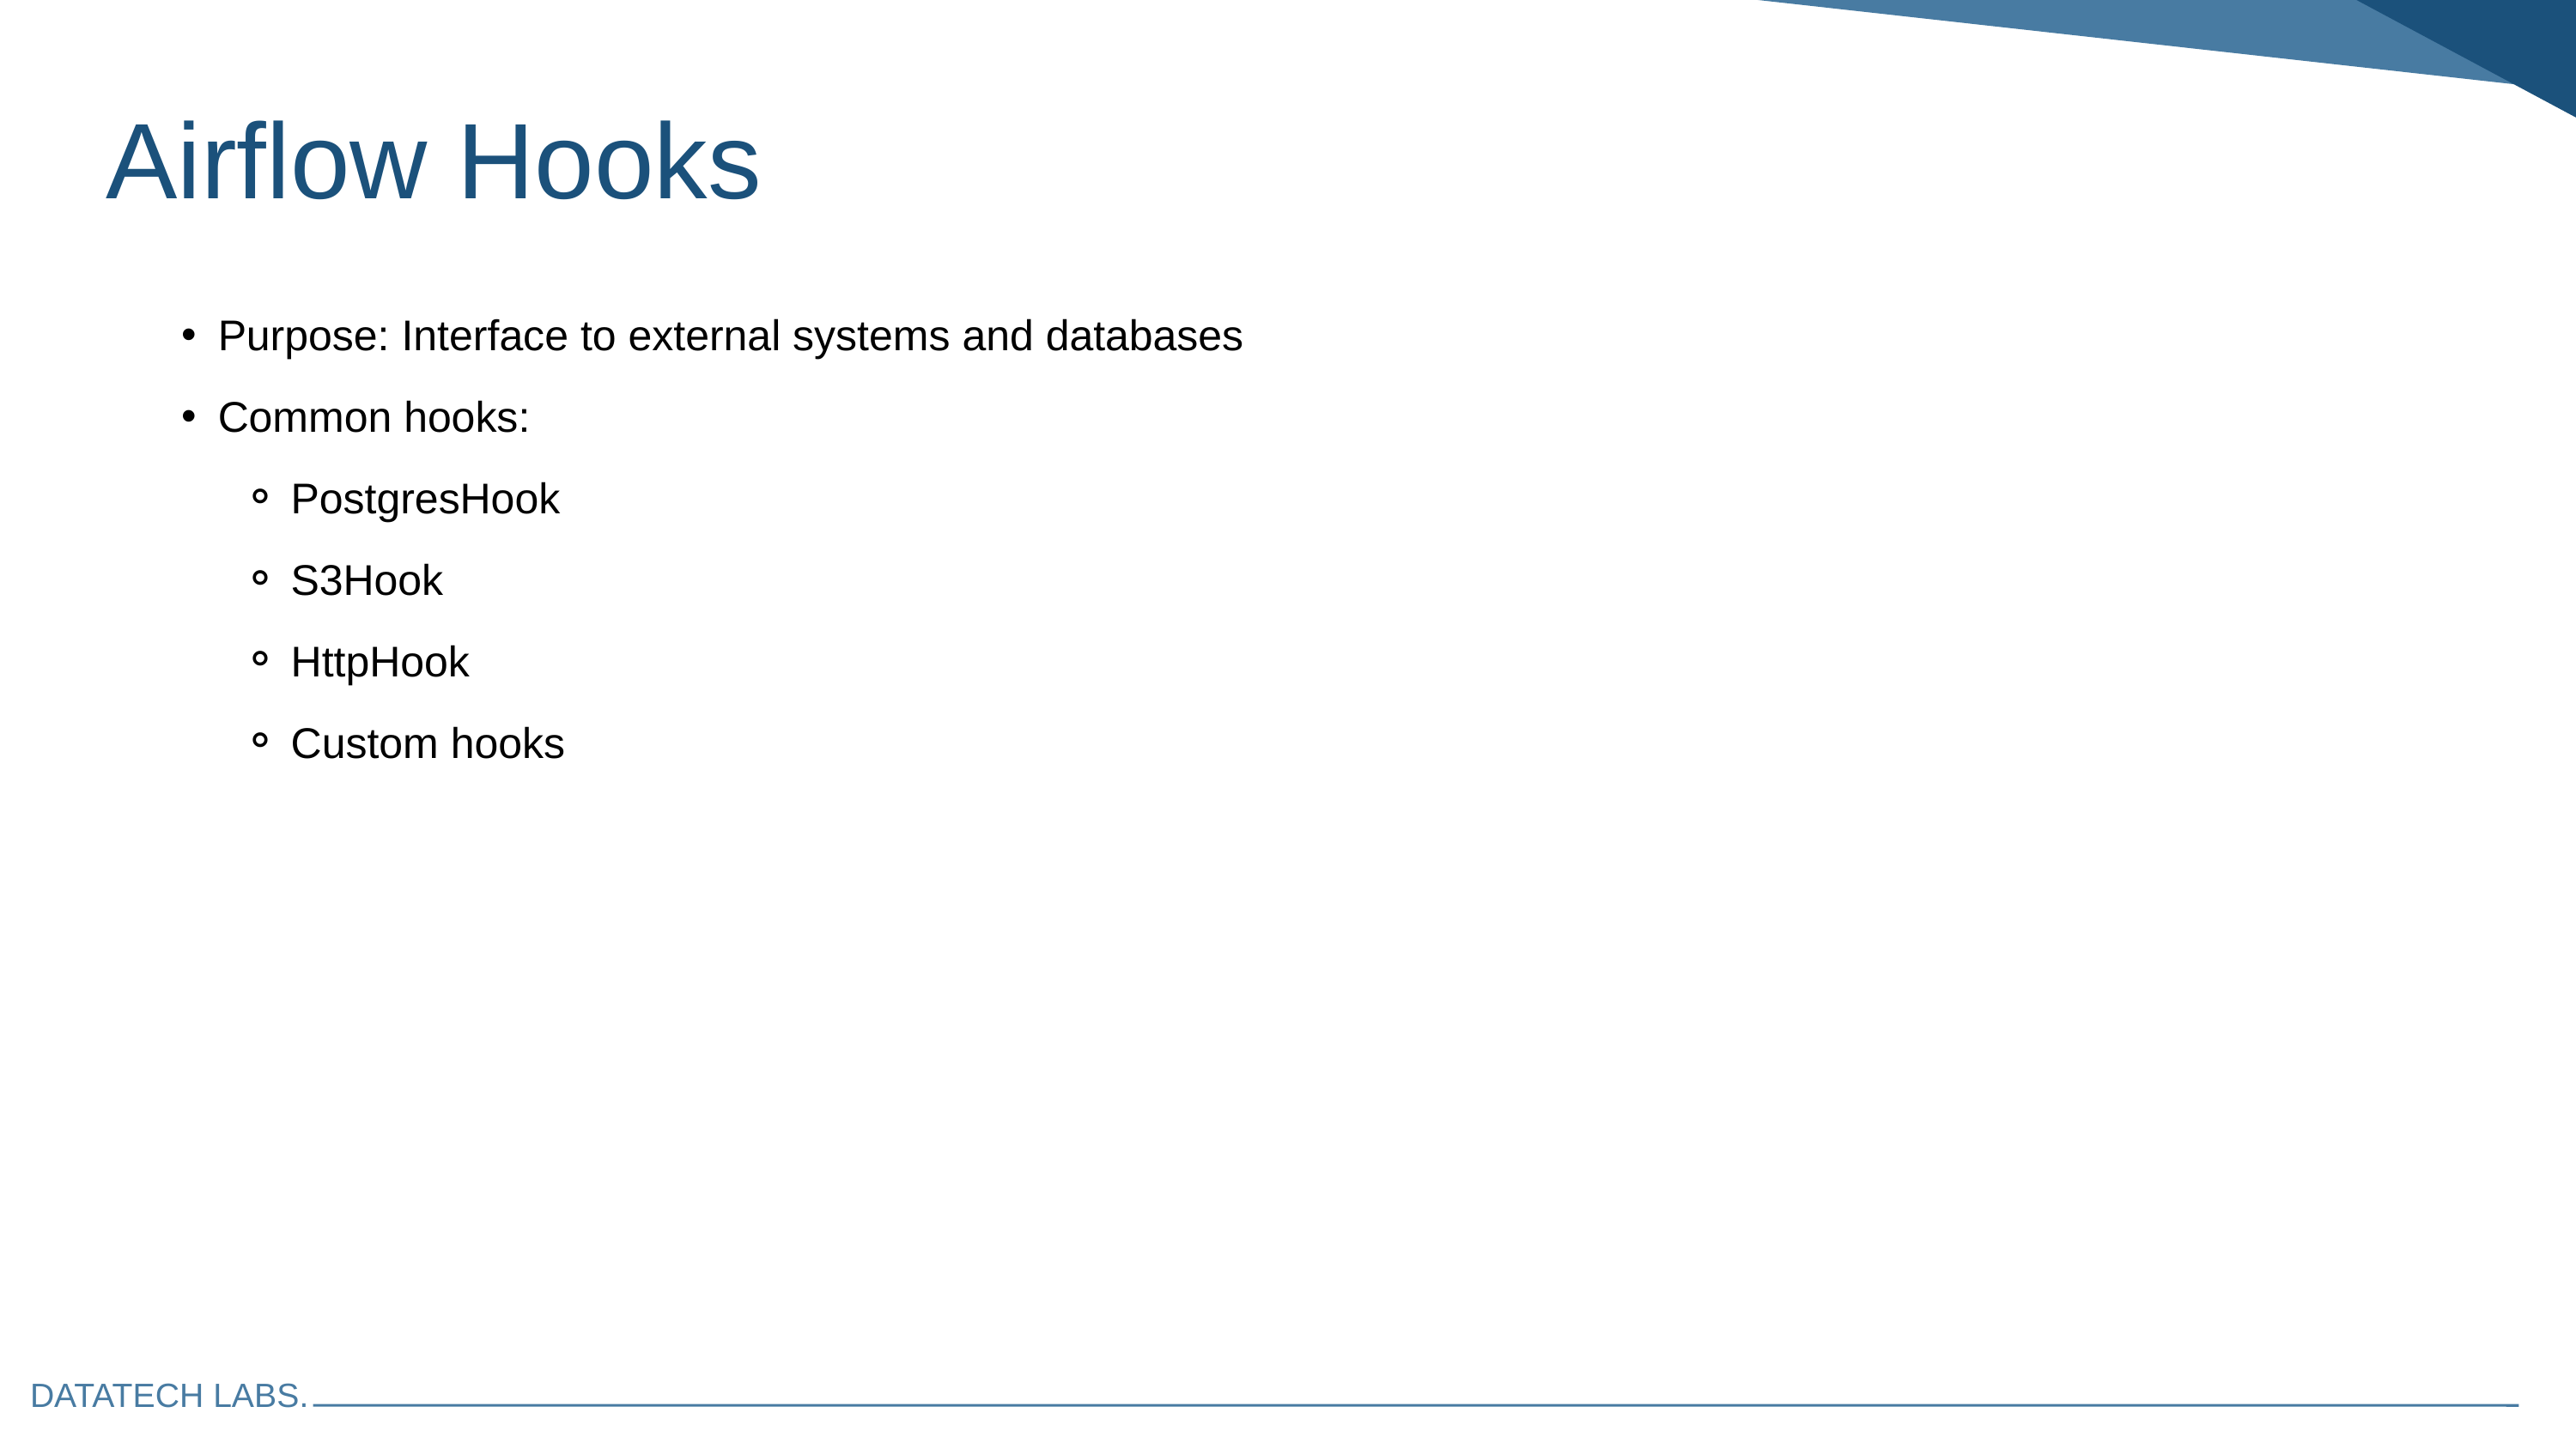

Airflow Hooks
Purpose: Interface to external systems and databases
Common hooks:
PostgresHook
S3Hook
HttpHook
Custom hooks
DATATECH LABS.